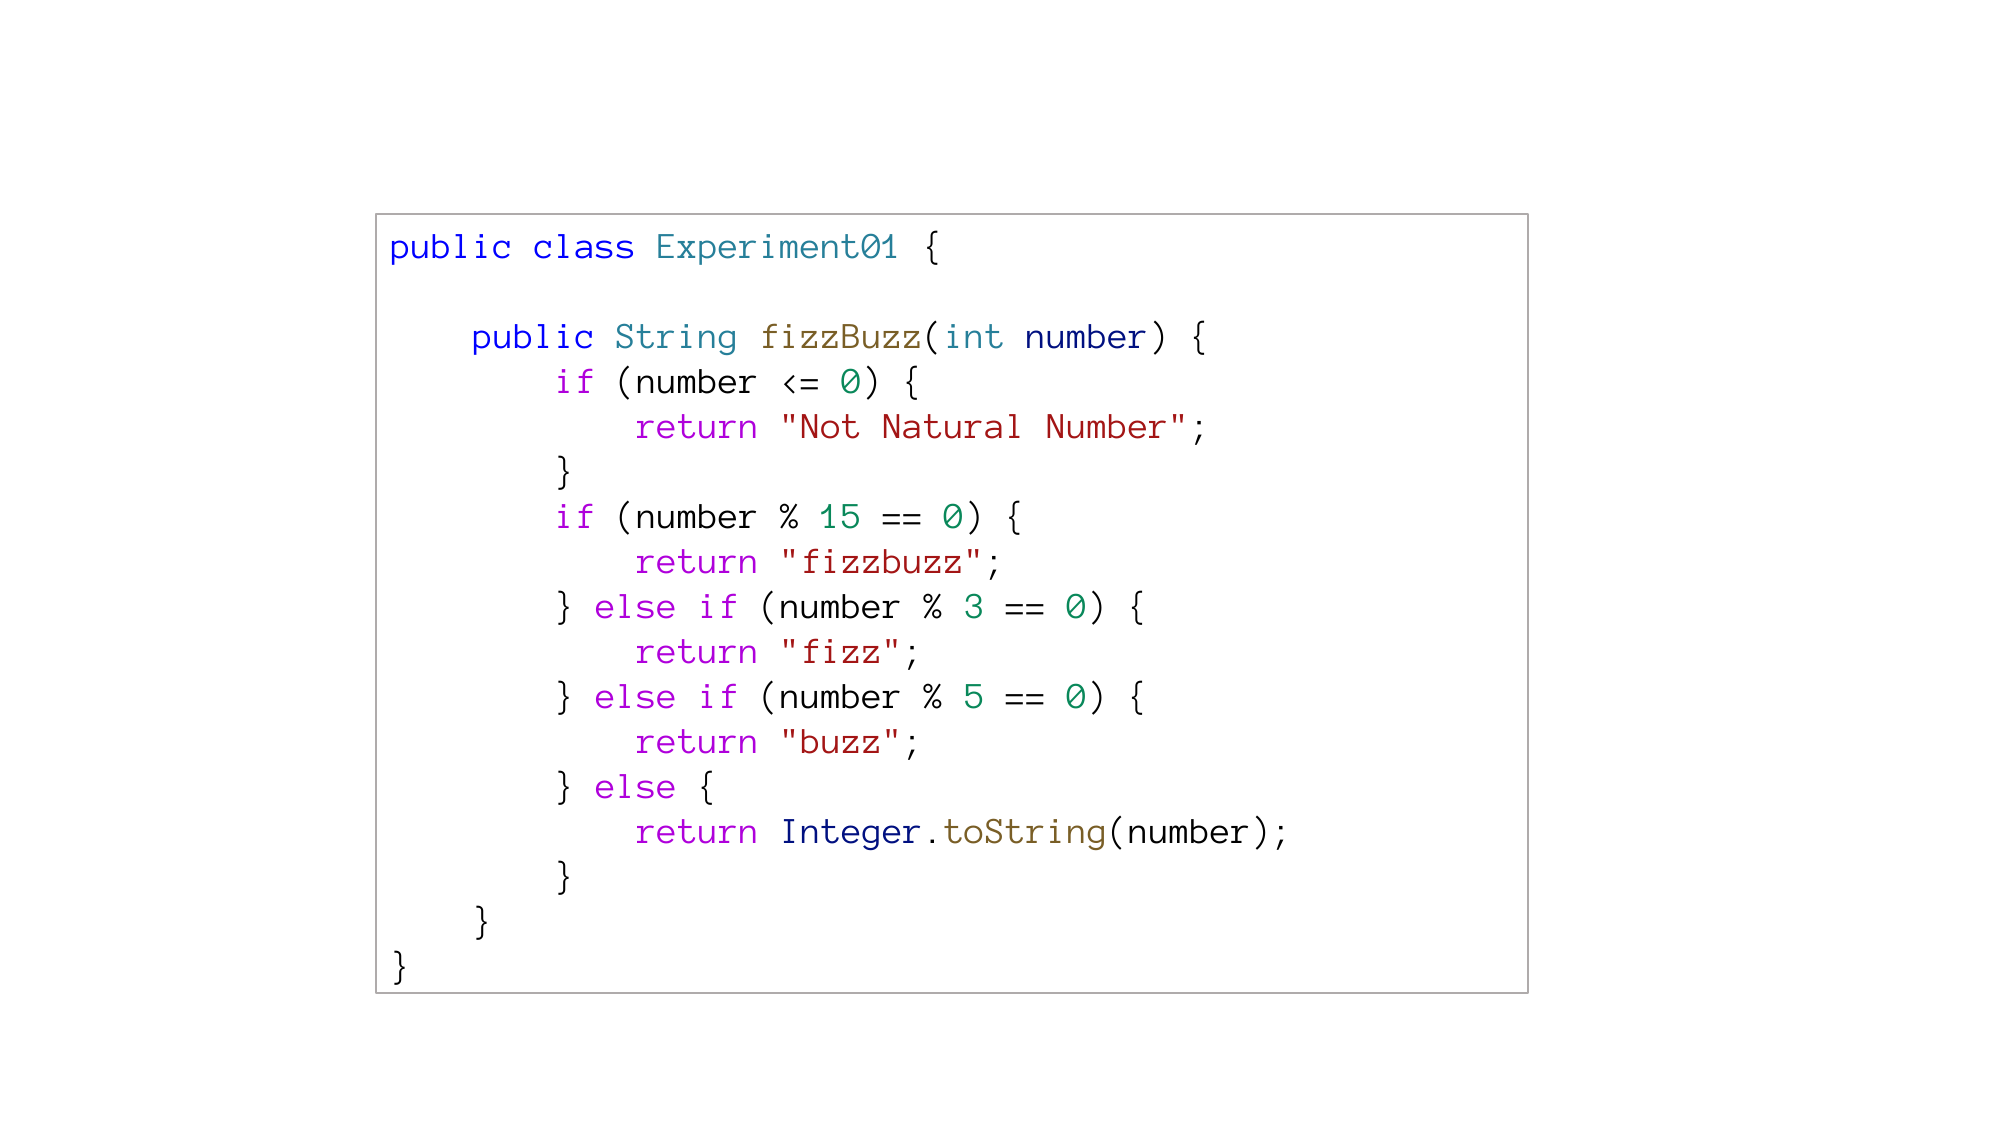

public class Experiment01 {

    public String fizzBuzz(int number) {
        if (number <= 0) {
            return "Not Natural Number";
        }
        if (number % 15 == 0) {
            return "fizzbuzz";
        } else if (number % 3 == 0) {
            return "fizz";
        } else if (number % 5 == 0) {
            return "buzz";
        } else {
            return Integer.toString(number);
        }
    }
}